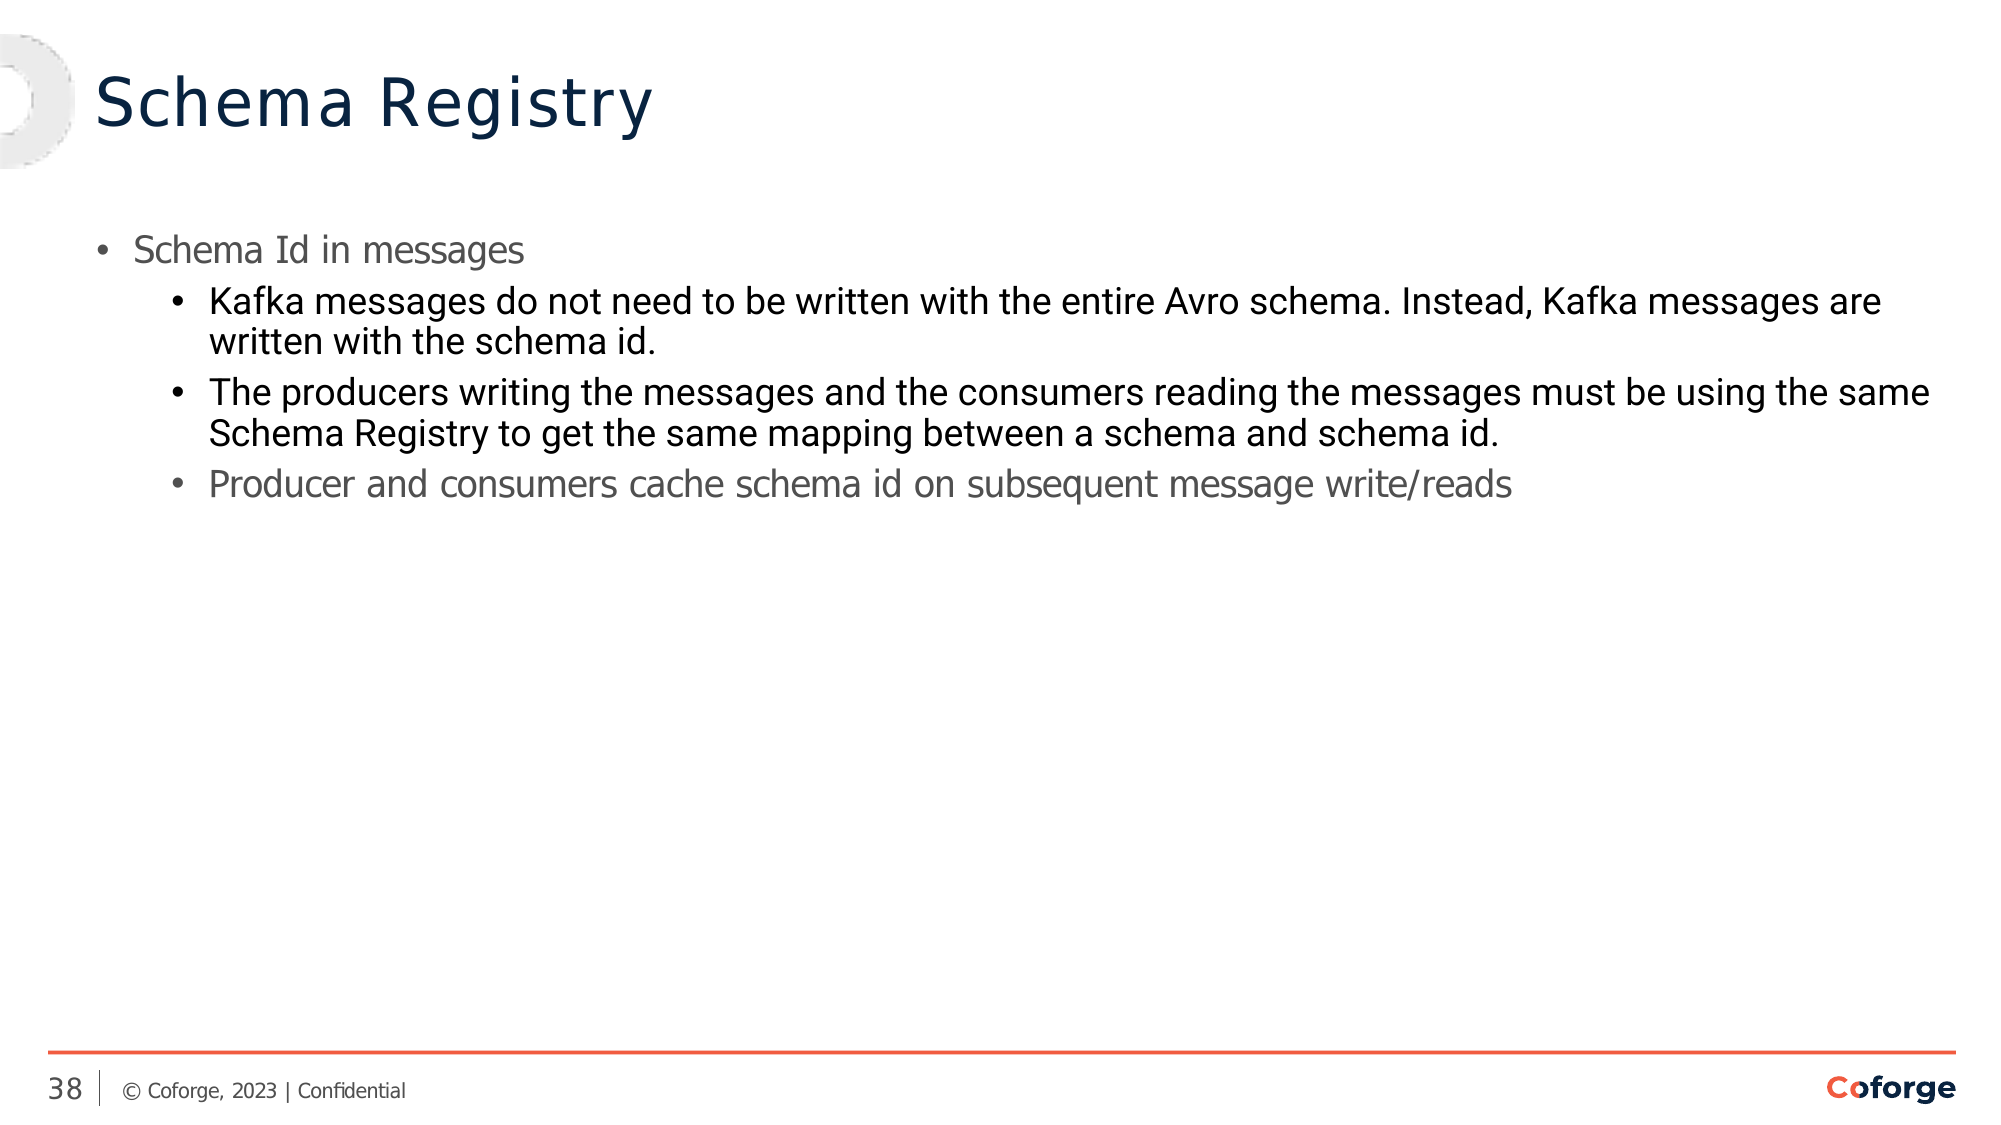

# Schema Registry
Schema Id in messages
Kafka messages do not need to be written with the entire Avro schema. Instead, Kafka messages are written with the schema id.
The producers writing the messages and the consumers reading the messages must be using the same Schema Registry to get the same mapping between a schema and schema id.
Producer and consumers cache schema id on subsequent message write/reads